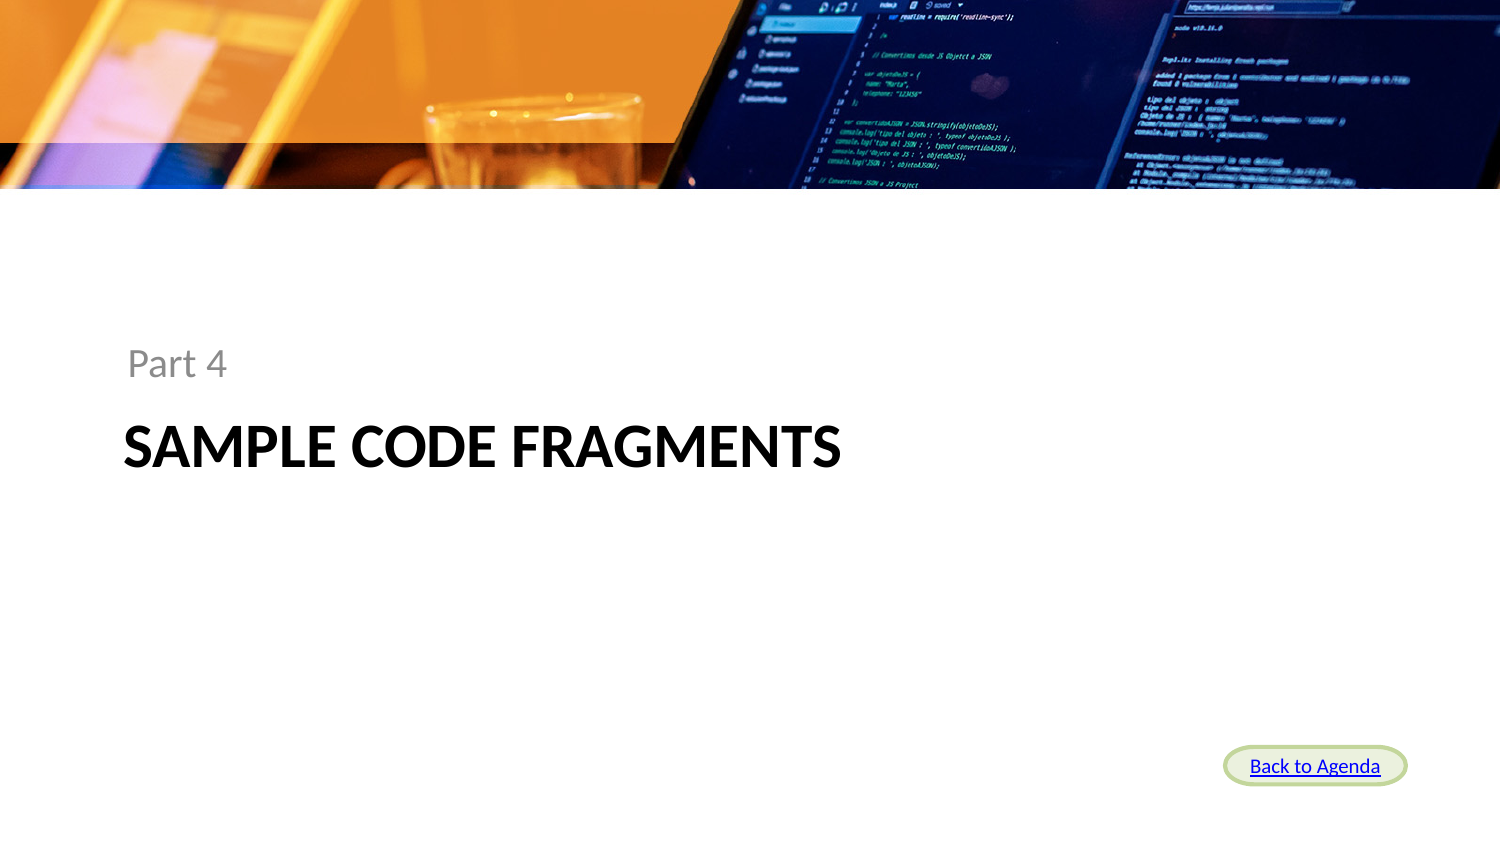

Part 4
# Sample Code Fragments
Back to Agenda